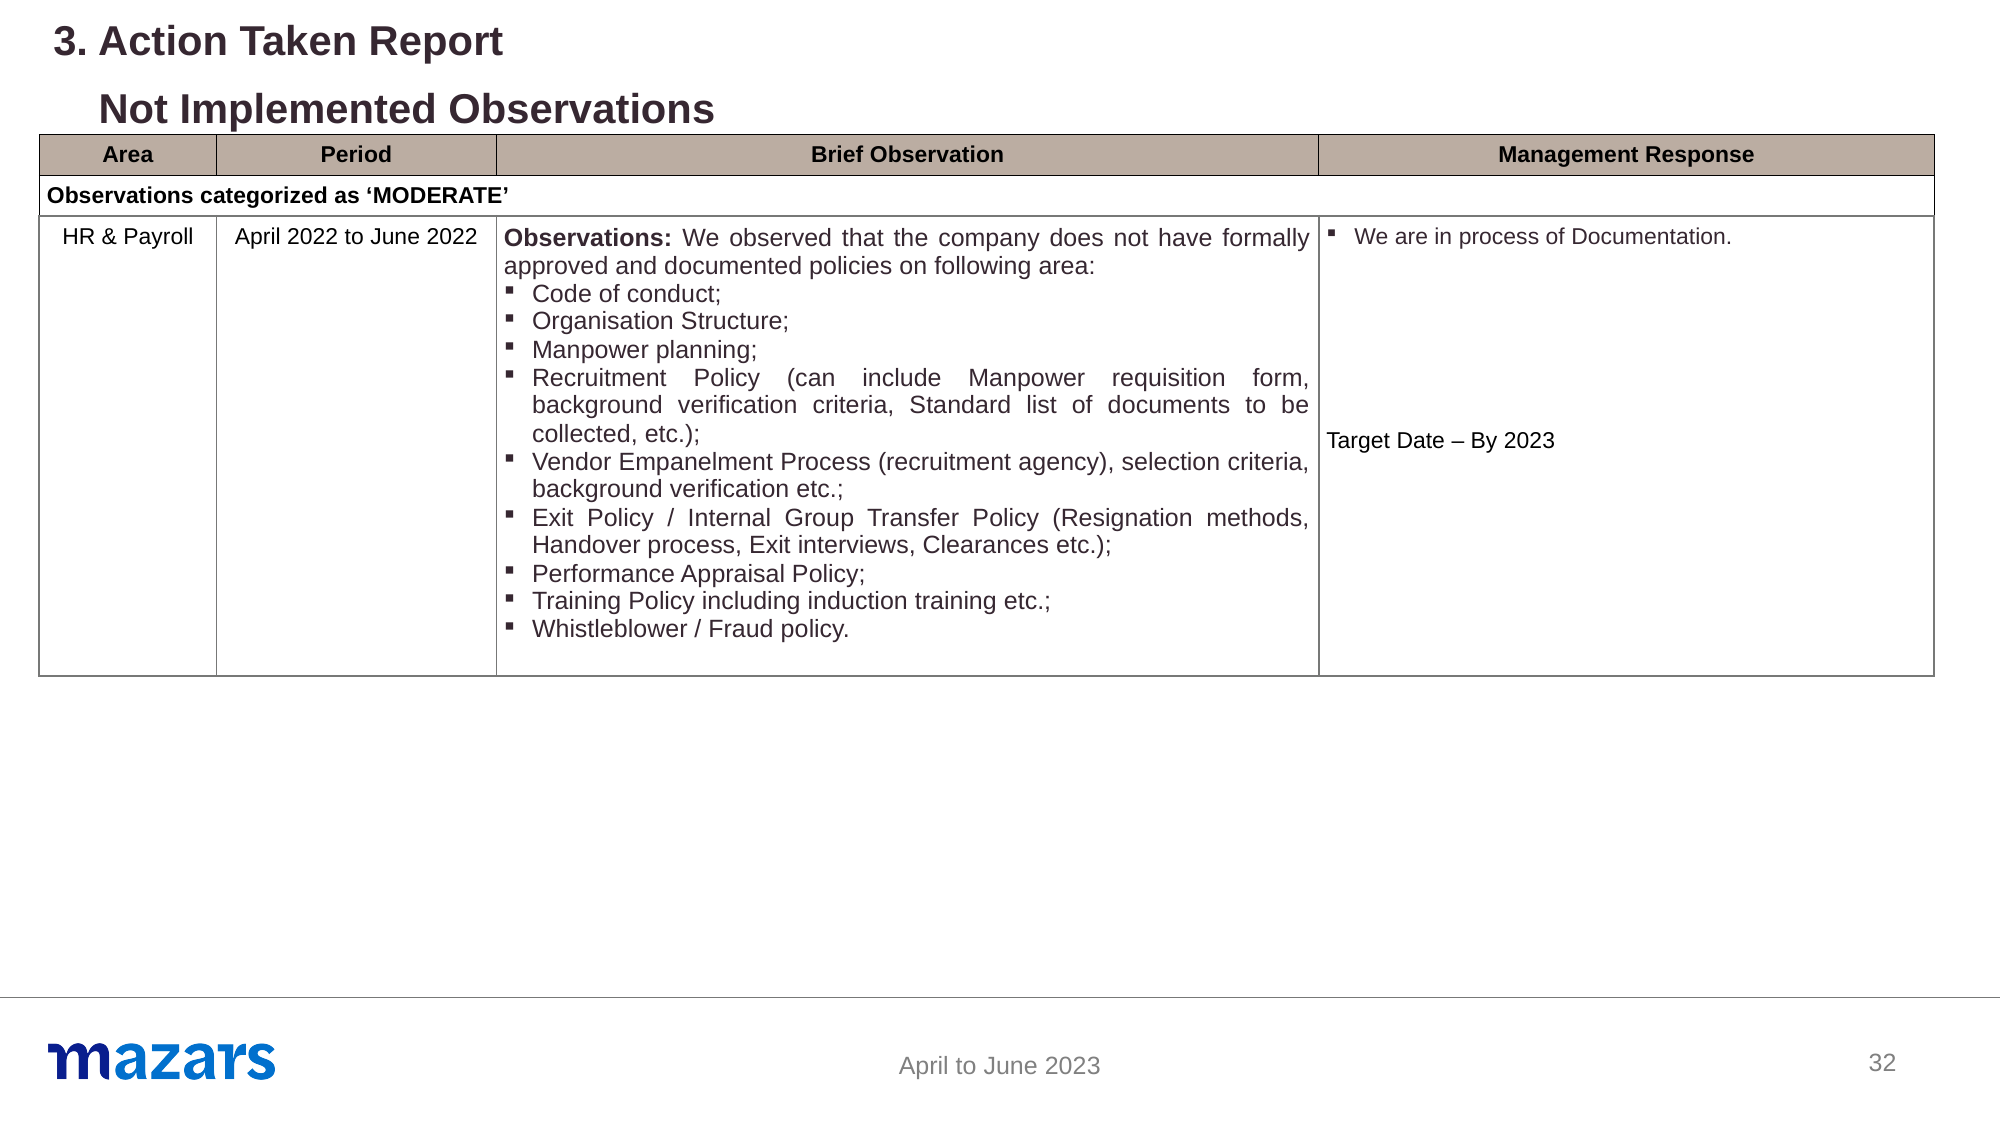

# 3. Action Taken Report Not Implemented Observations
| Area | Period | Brief Observation | Management Response |
| --- | --- | --- | --- |
| Observations categorized as ‘MODERATE’ |  |  |  |
| HR & Payroll | April 2022 to June 2022 | Observations: We observed that the company does not have formally approved and documented policies on following area: Code of conduct; Organisation Structure; Manpower planning; Recruitment Policy (can include Manpower requisition form, background verification criteria, Standard list of documents to be collected, etc.); Vendor Empanelment Process (recruitment agency), selection criteria, background verification etc.; Exit Policy / Internal Group Transfer Policy (Resignation methods, Handover process, Exit interviews, Clearances etc.); Performance Appraisal Policy; Training Policy including induction training etc.; Whistleblower / Fraud policy. | We are in process of Documentation. Target Date – By 2023 |
32
April to June 2023